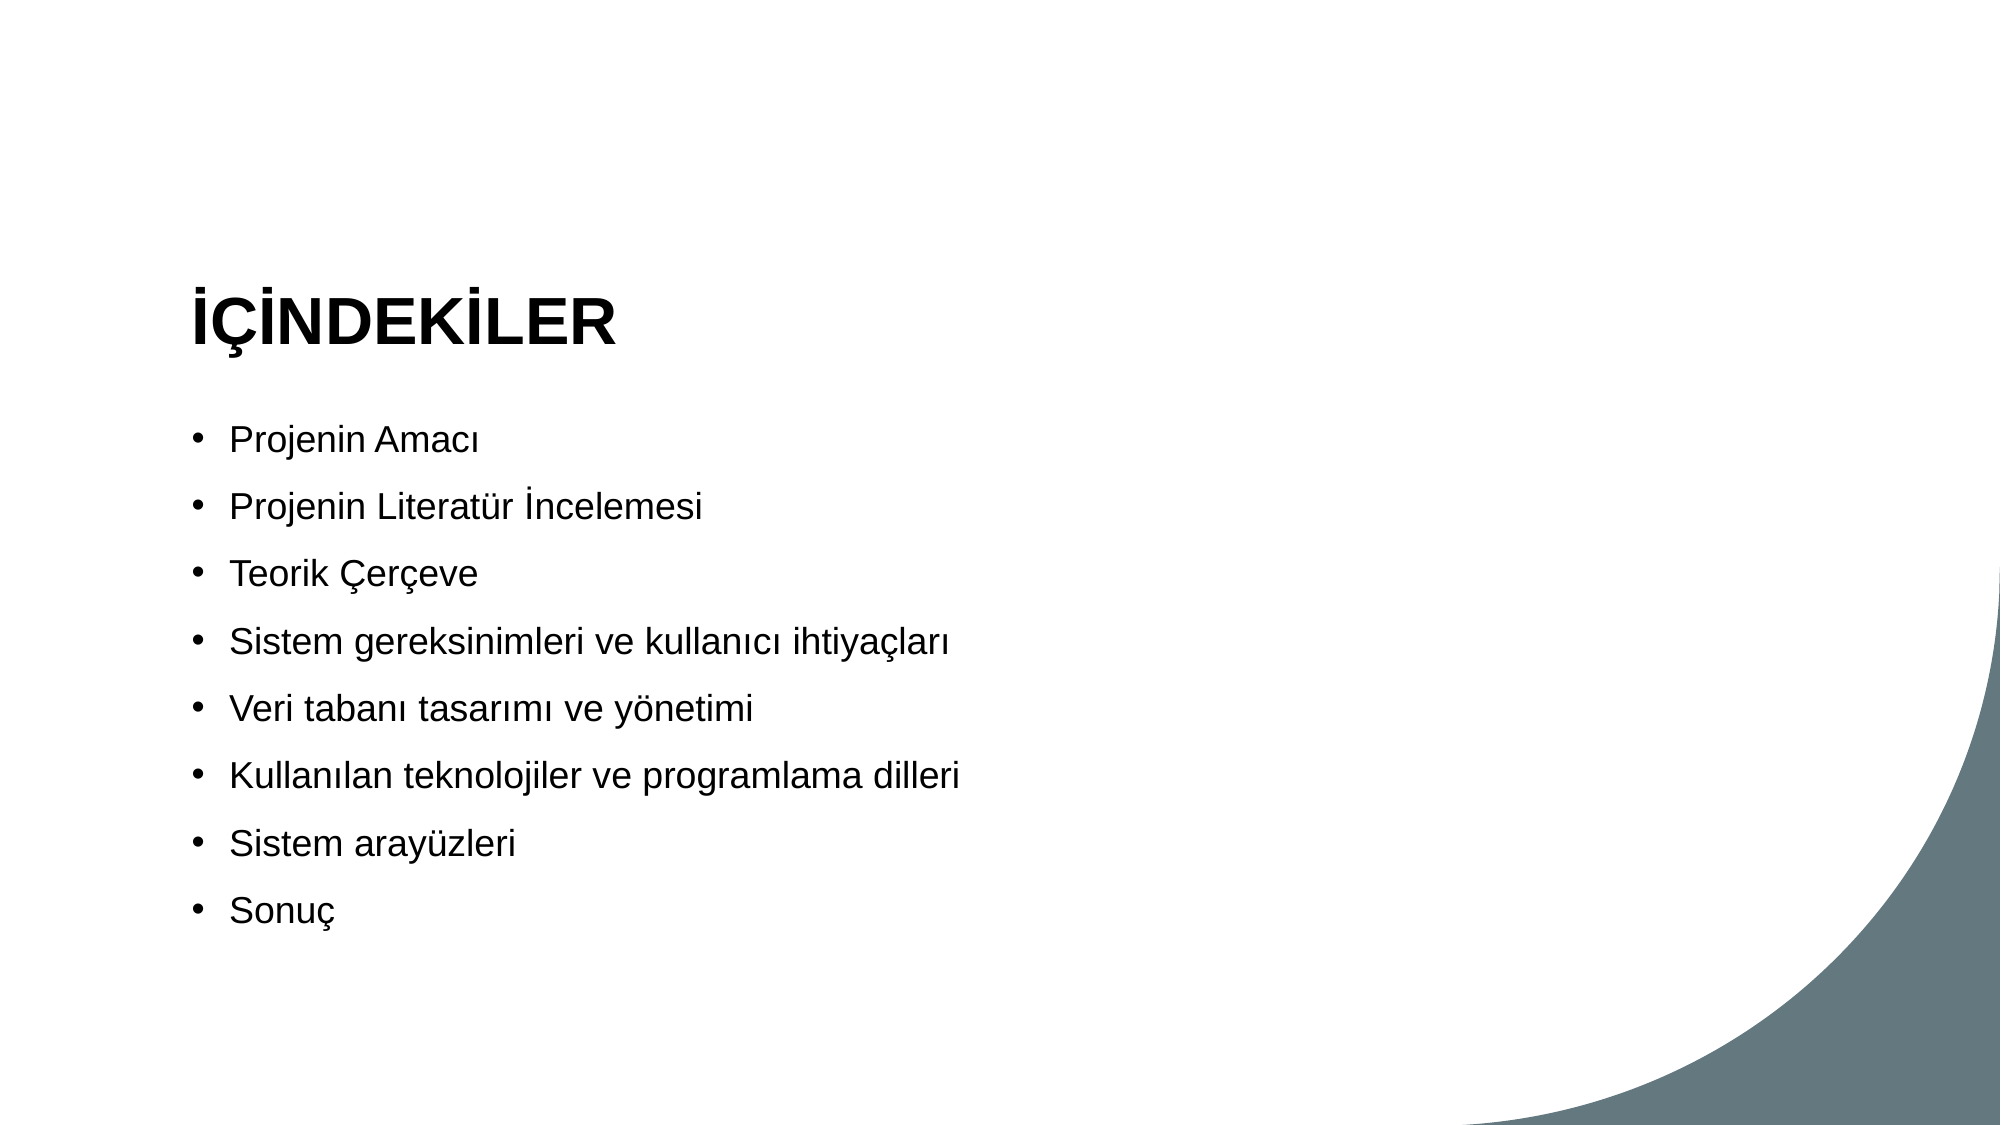

# İÇİNDEKİLER
Projenin Amacı
Projenin Literatür İncelemesi
Teorik Çerçeve
Sistem gereksinimleri ve kullanıcı ihtiyaçları
Veri tabanı tasarımı ve yönetimi
Kullanılan teknolojiler ve programlama dilleri
Sistem arayüzleri
Sonuç